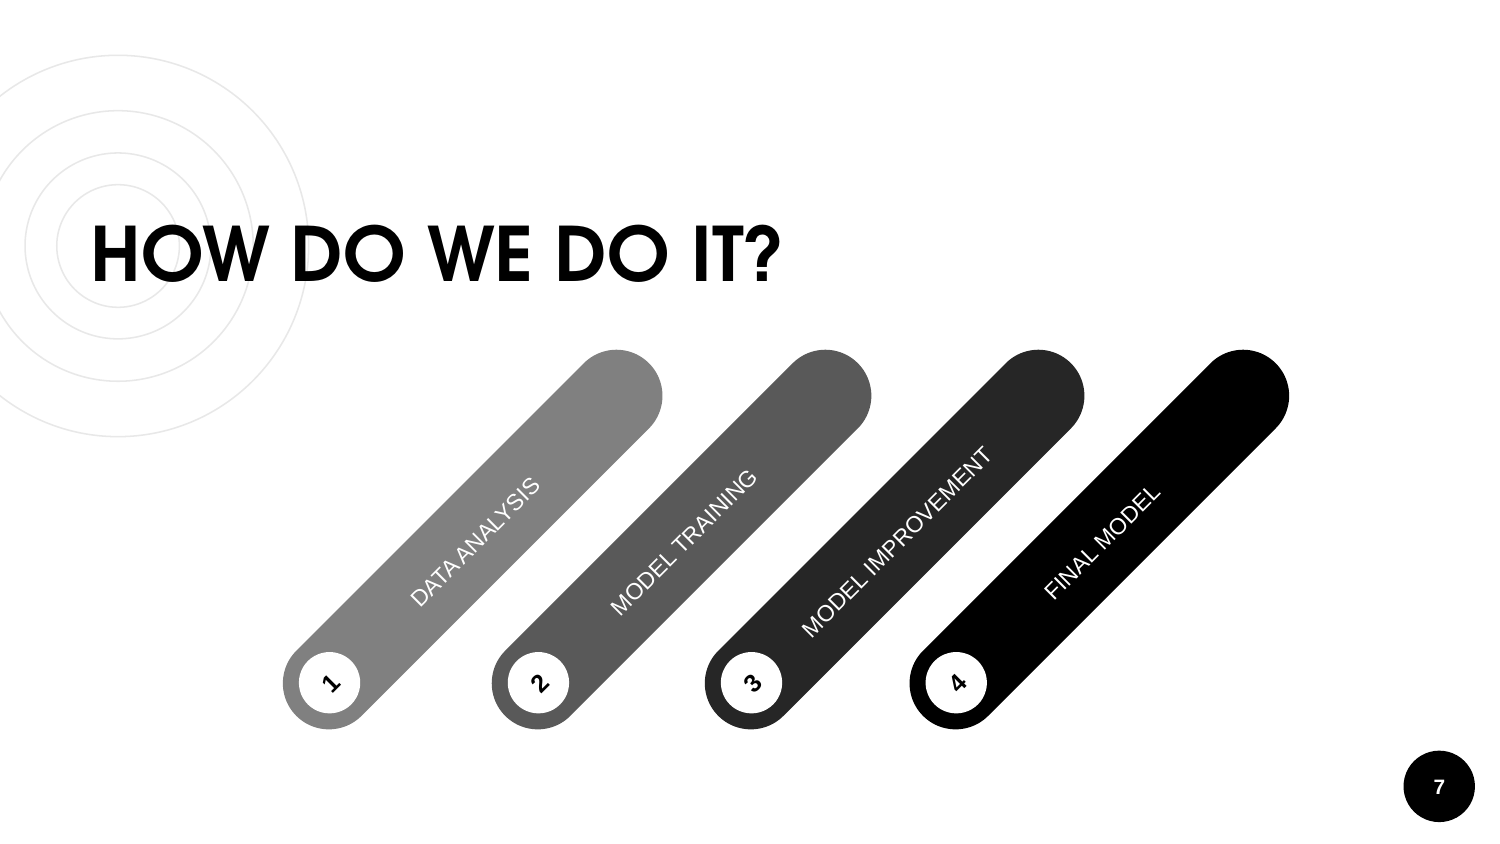

# HOW DO WE DO IT?

FINAL MODEL
4

MODEL IMPROVEMENT
3

MODEL TRAINING
2

DATA ANALYSIS
1
7